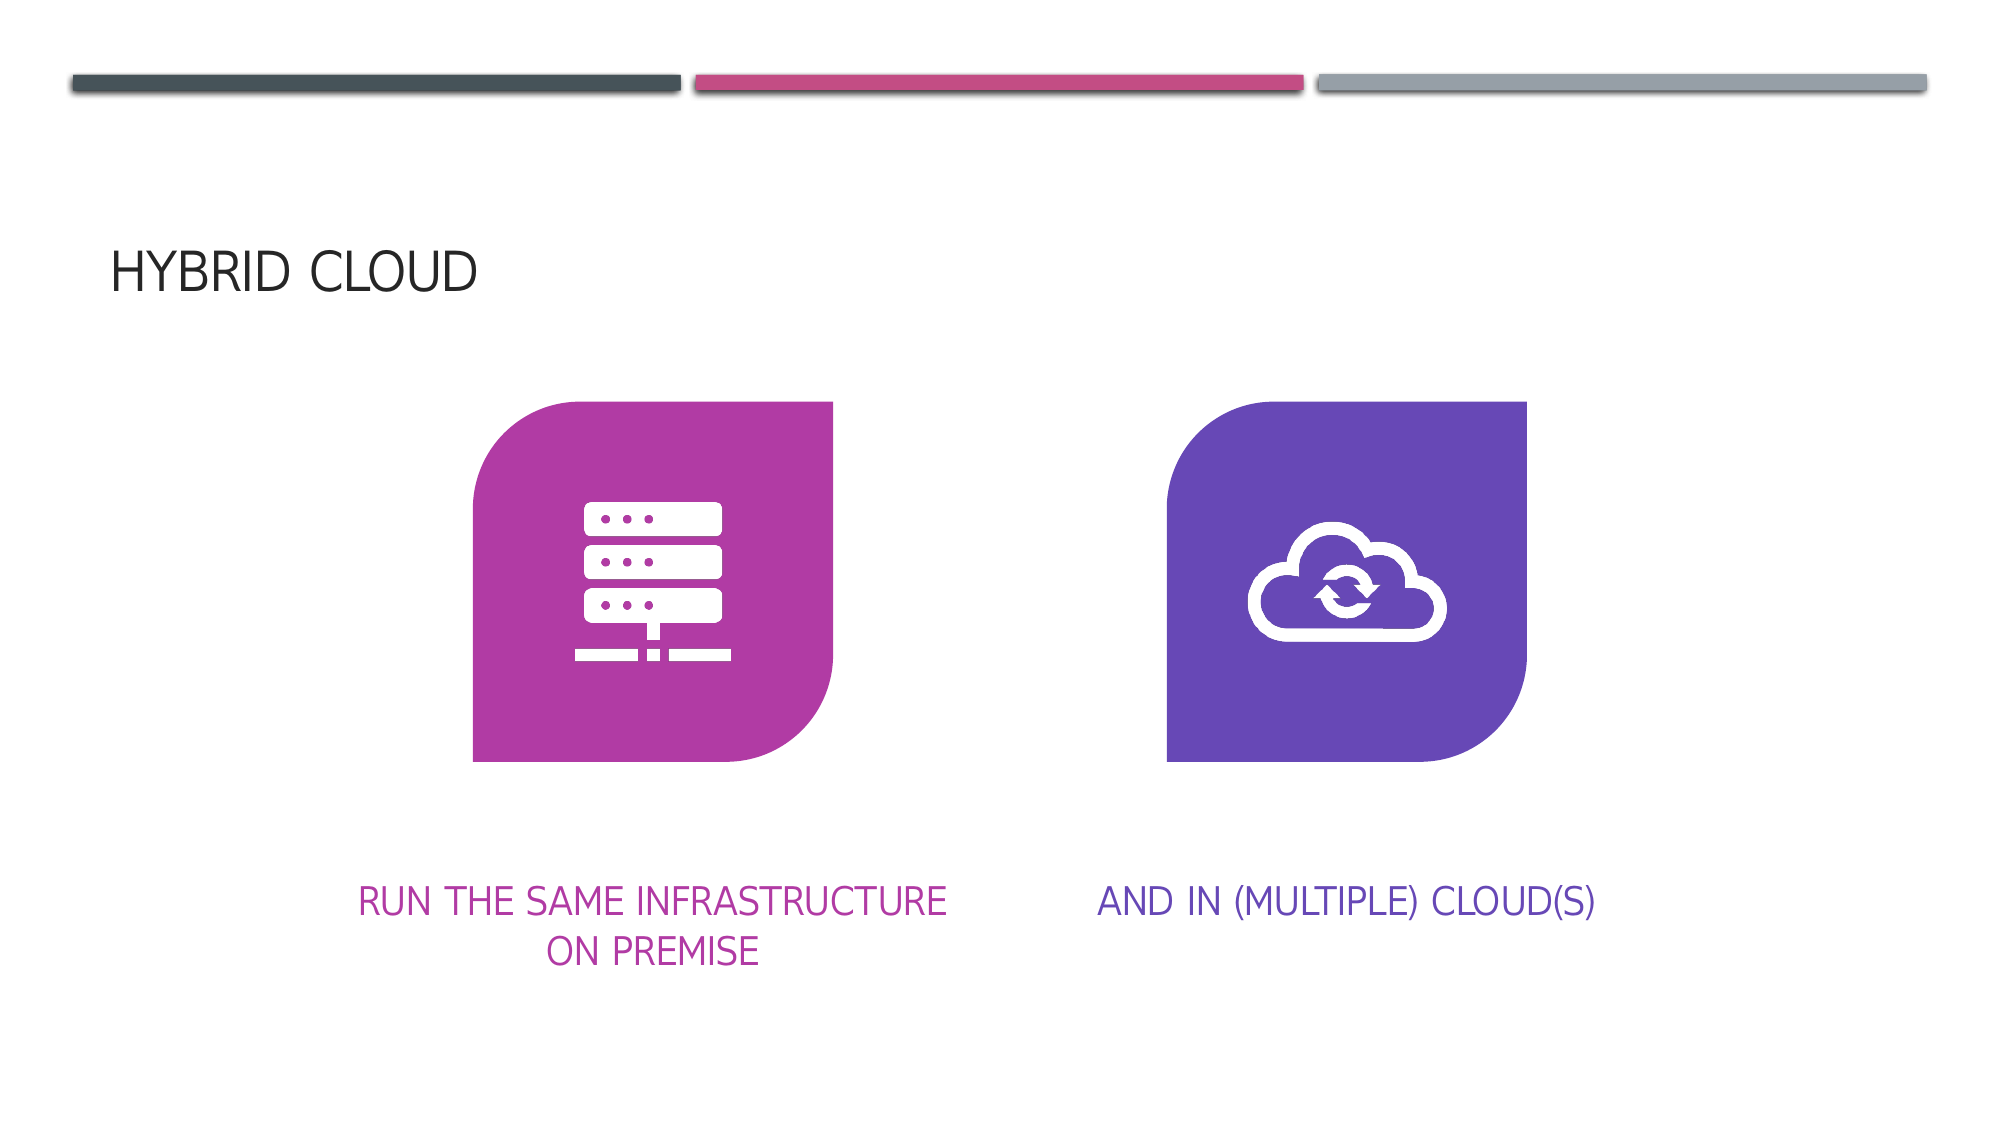

# Hybrid cloud
run the same infrastructure on premise
and in (Multiple) cloud(S)